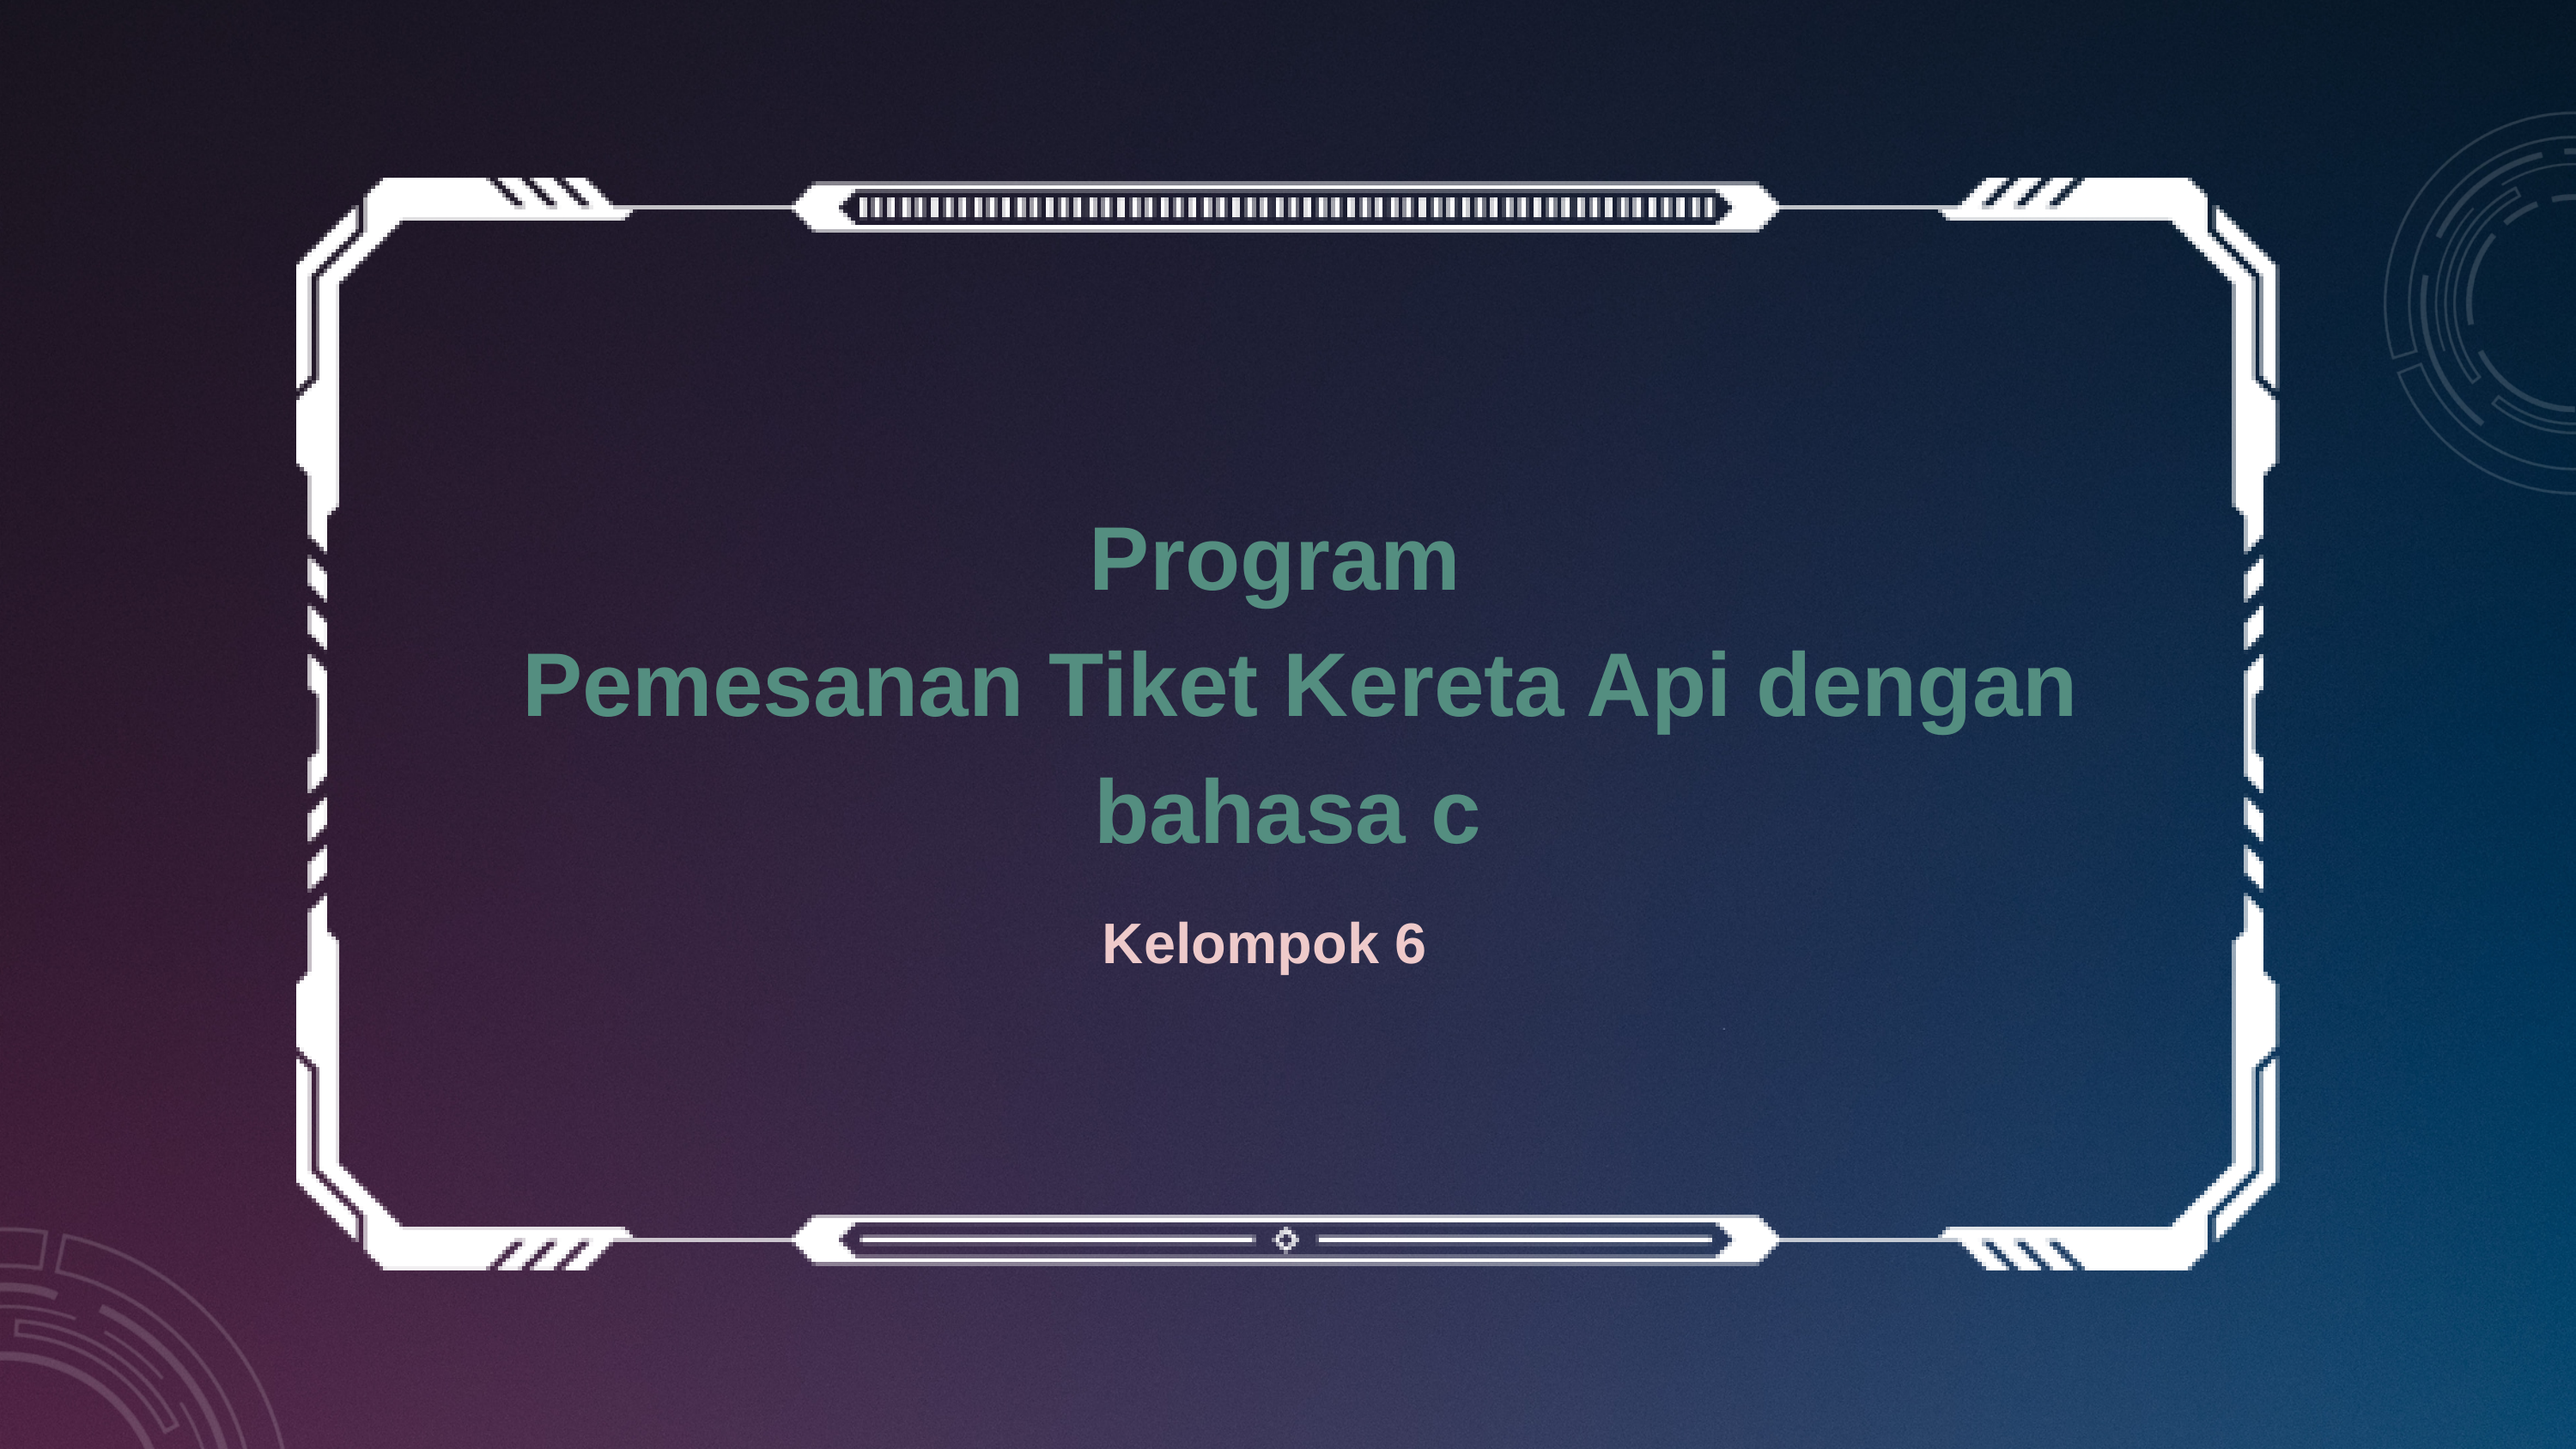

Program
 Pemesanan Tiket Kereta Api dengan bahasa c
Kelompok 6